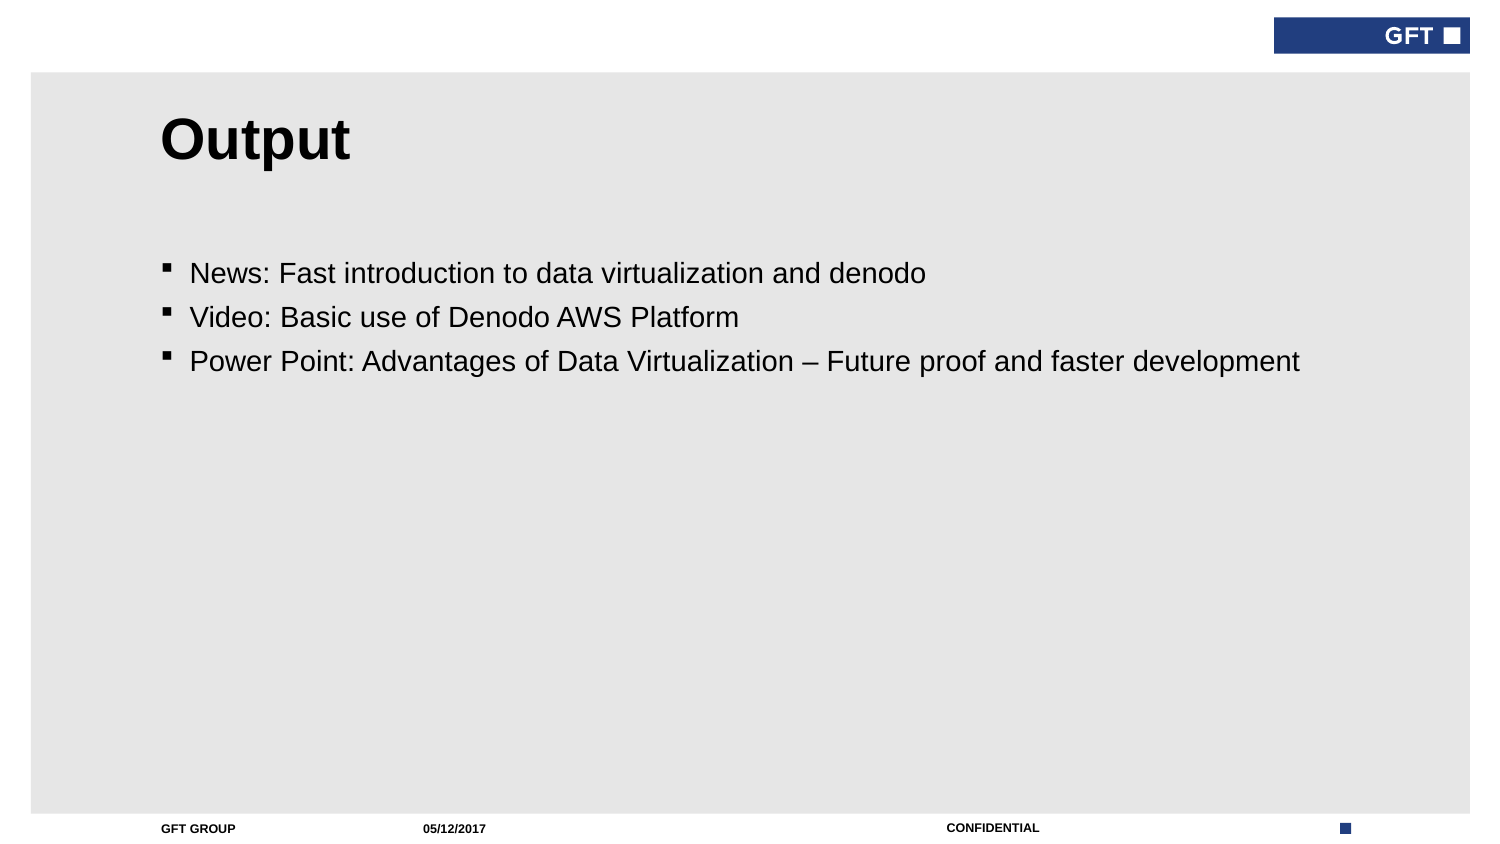

# Output
News: Fast introduction to data virtualization and denodo
Video: Basic use of Denodo AWS Platform
Power Point: Advantages of Data Virtualization – Future proof and faster development

05/12/2017